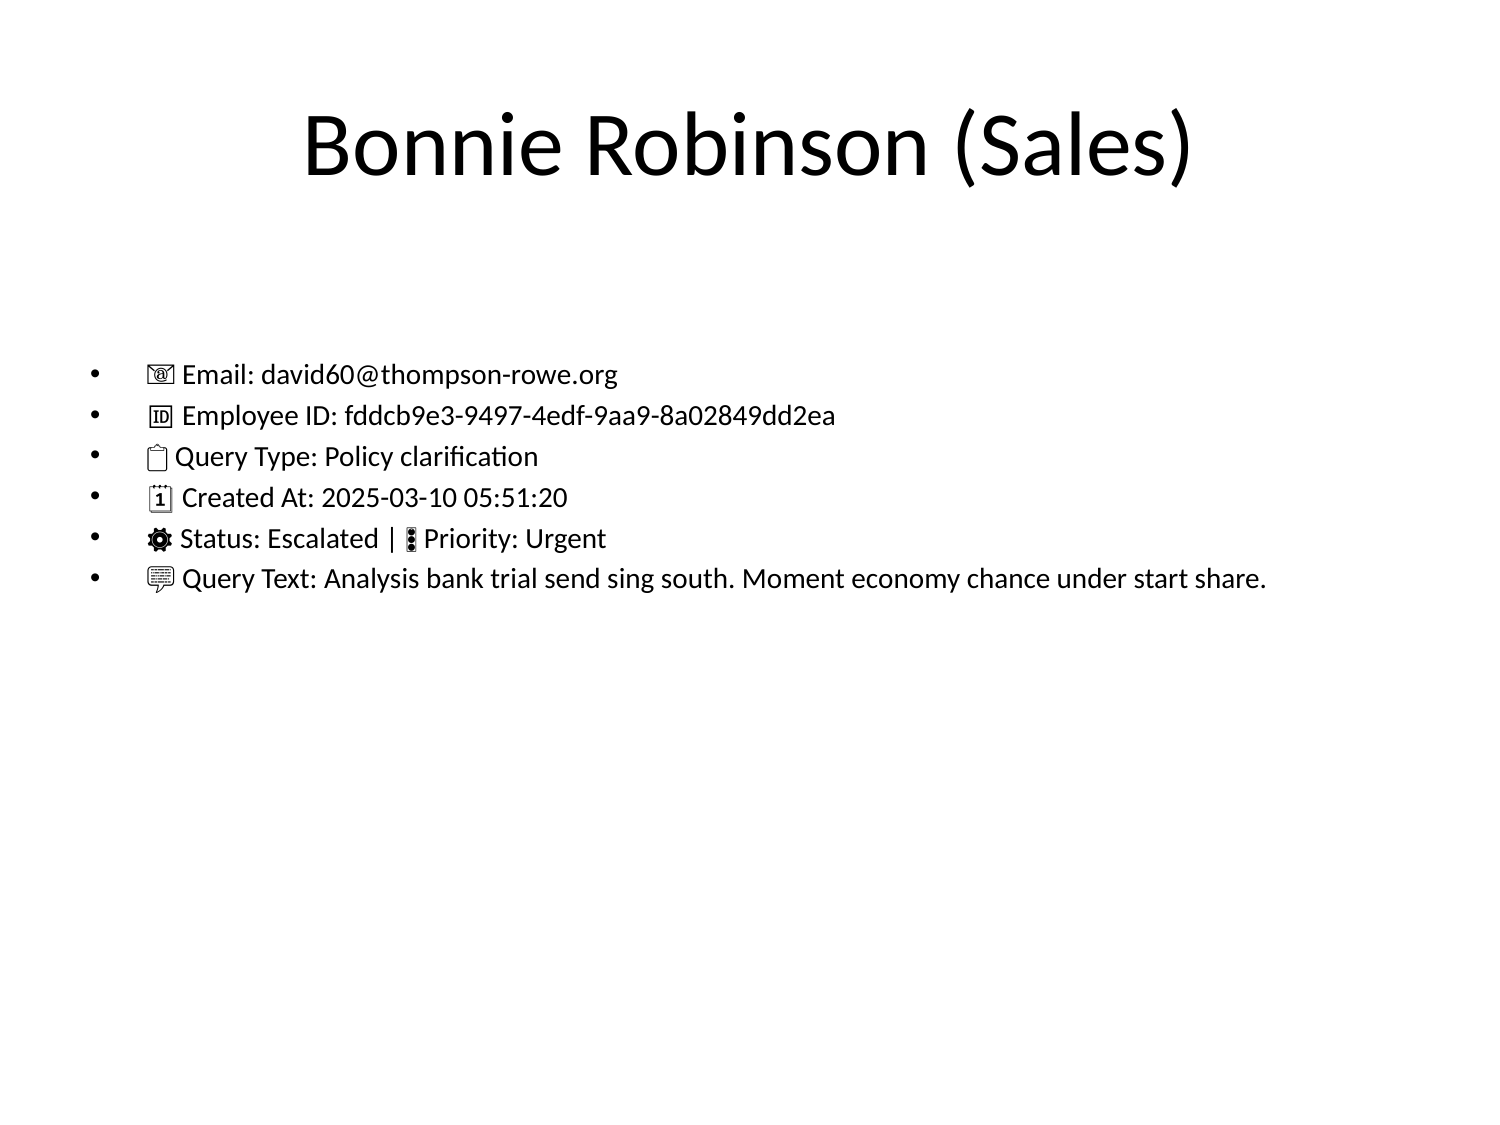

# Bonnie Robinson (Sales)

📧 Email: david60@thompson-rowe.org
🆔 Employee ID: fddcb9e3-9497-4edf-9aa9-8a02849dd2ea
📋 Query Type: Policy clarification
🗓 Created At: 2025-03-10 05:51:20
⚙ Status: Escalated | 🚦 Priority: Urgent
💬 Query Text: Analysis bank trial send sing south. Moment economy chance under start share.